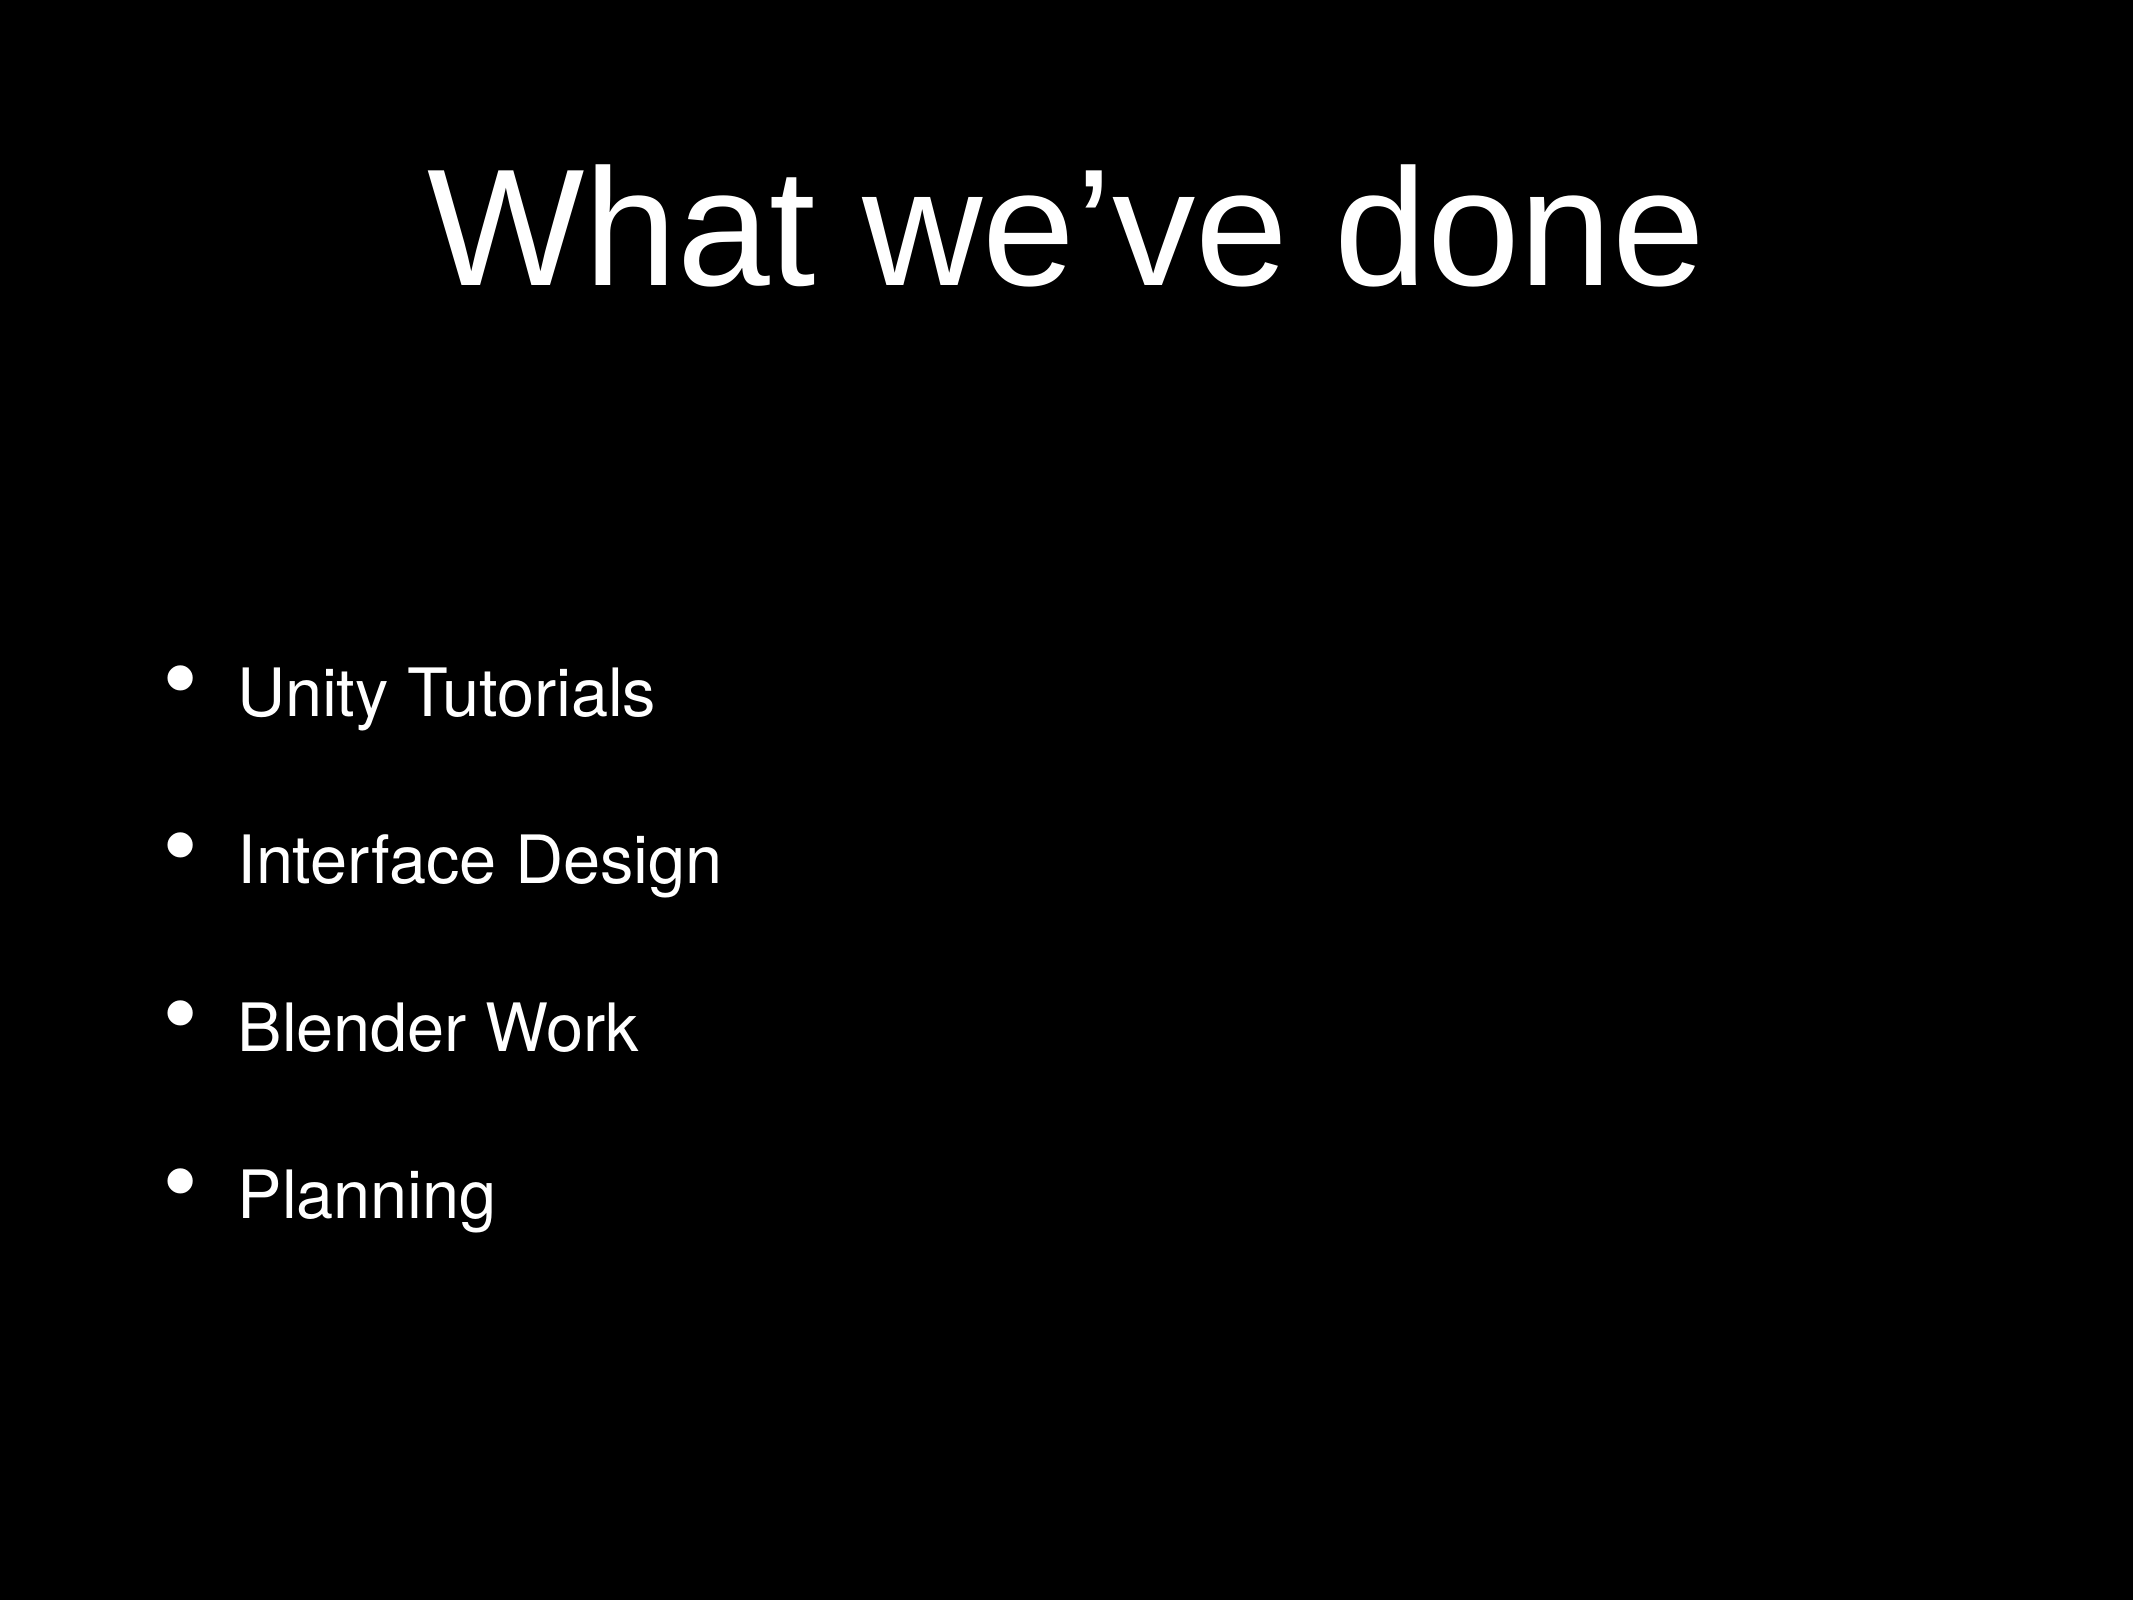

# What we’ve done
Unity Tutorials
Interface Design
Blender Work
Planning